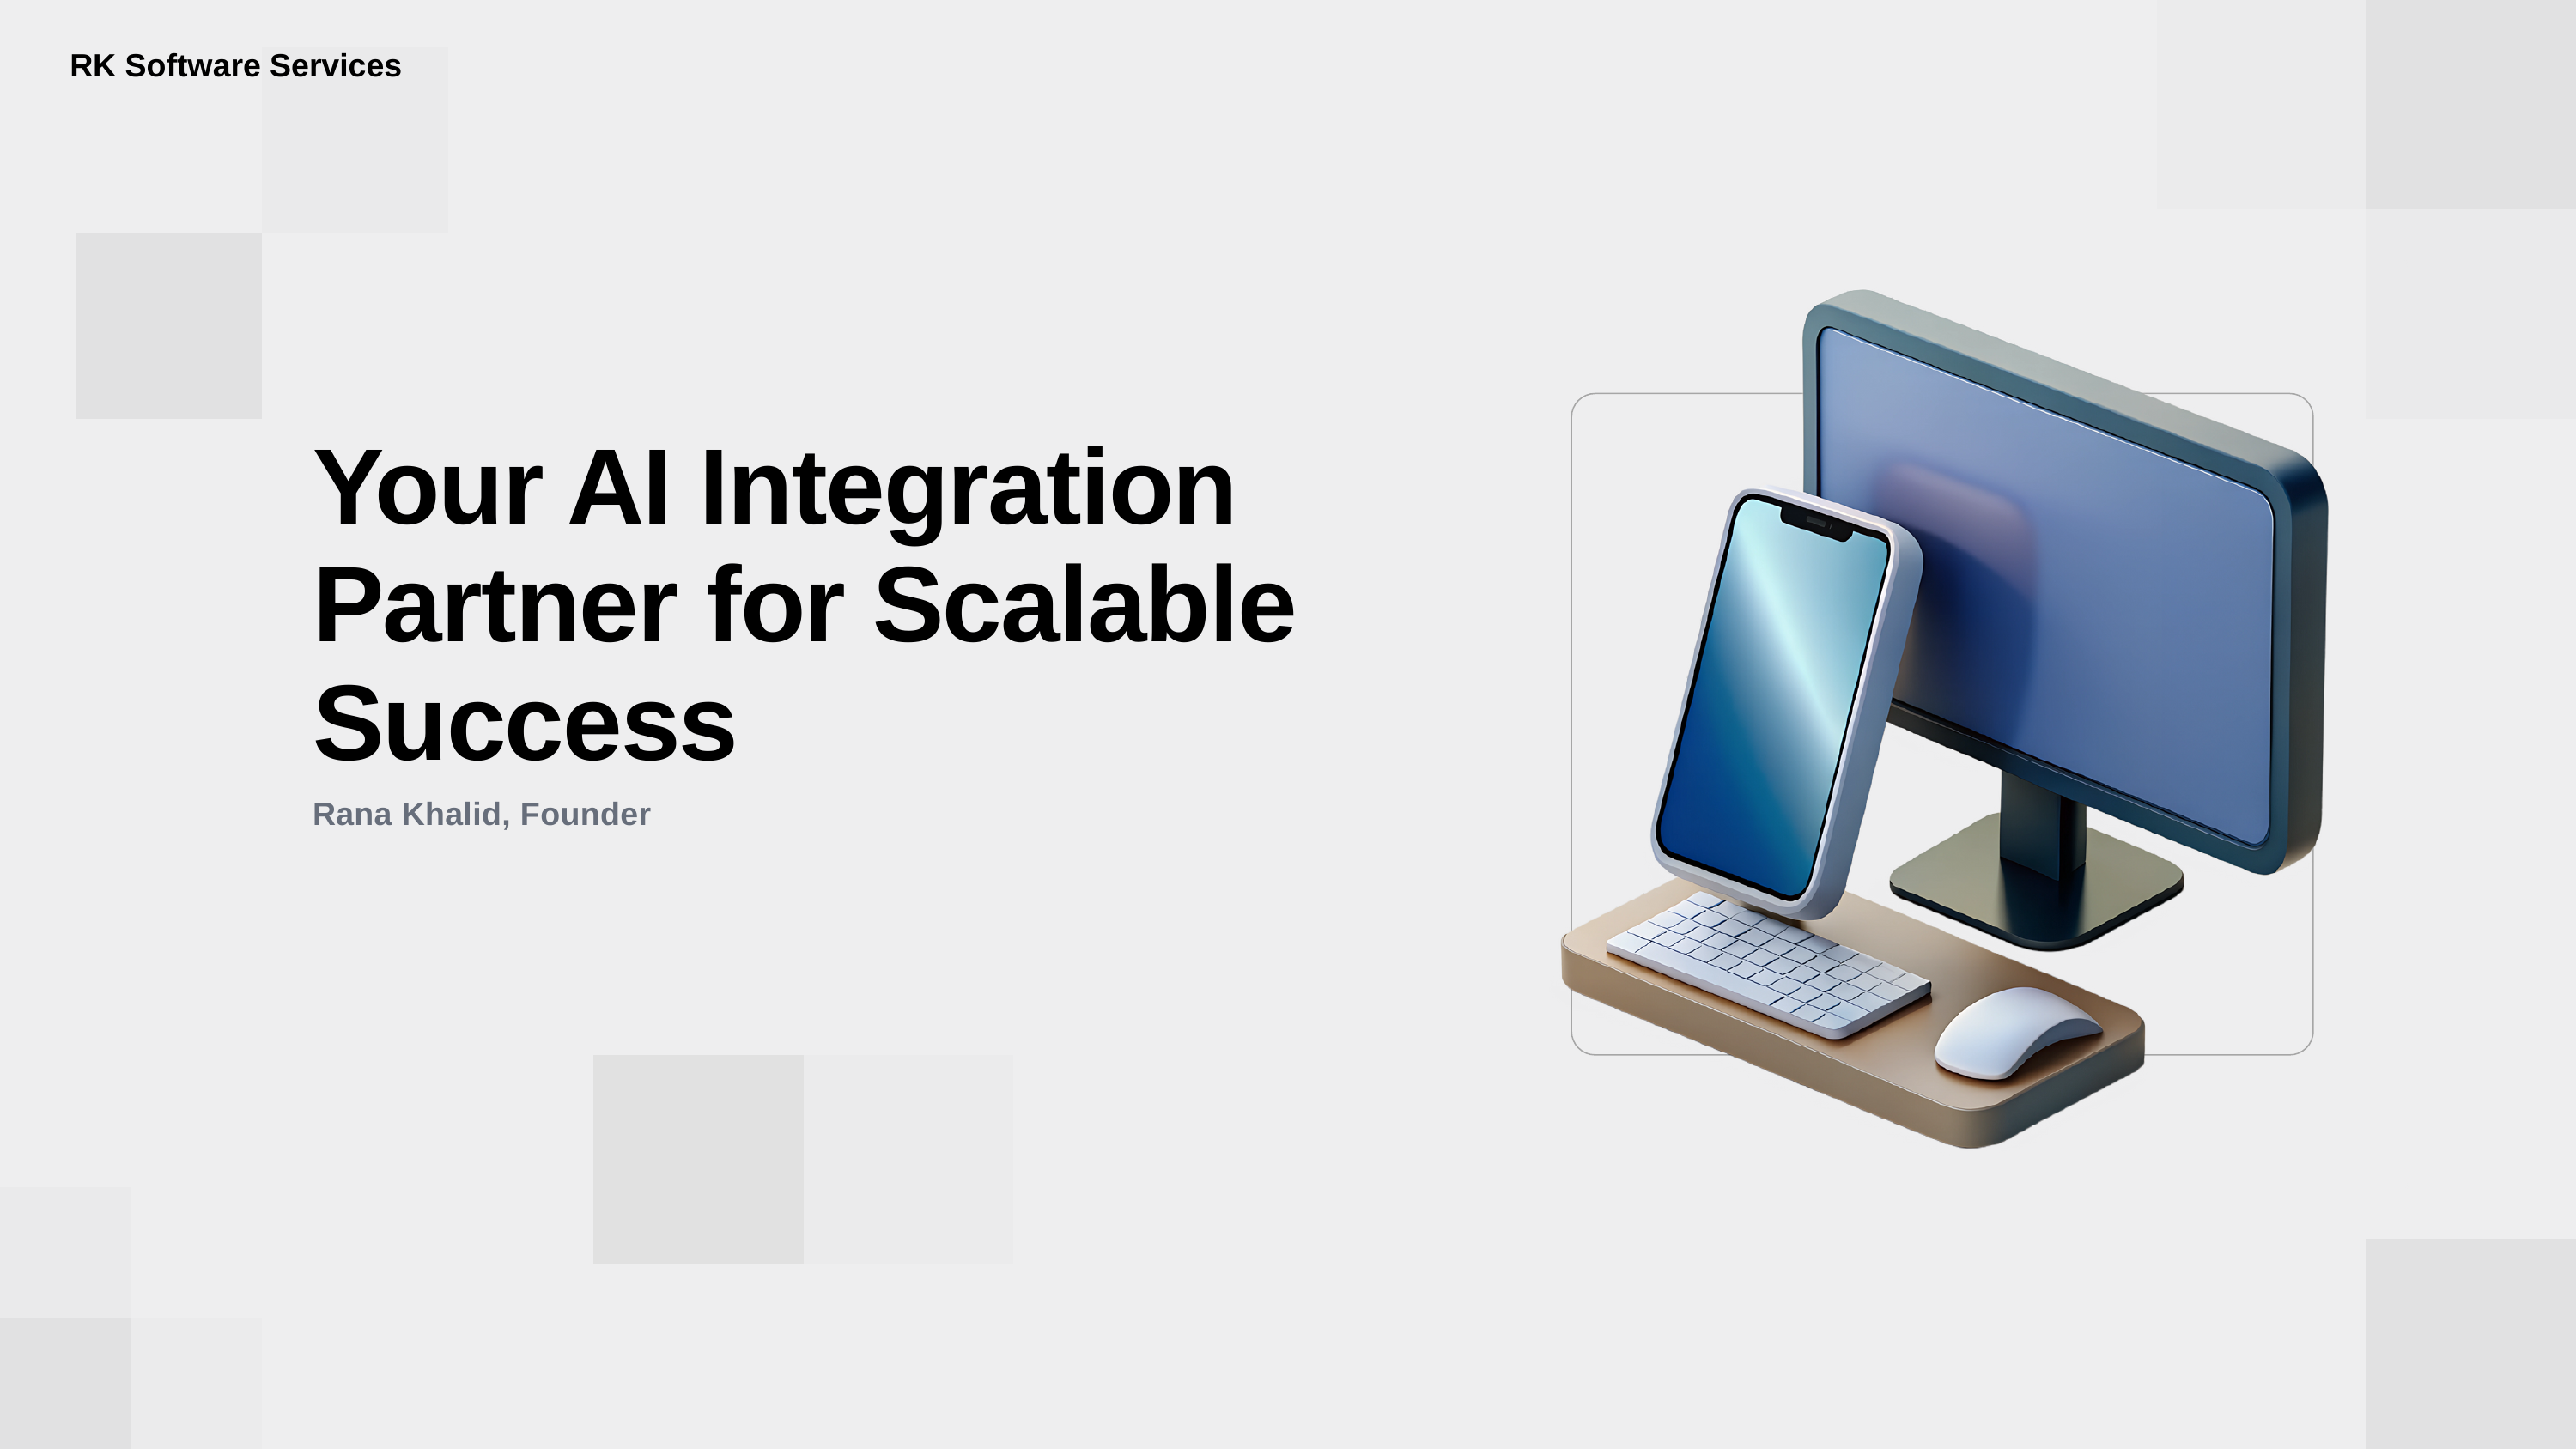

RK Software Services

Your AI Integration Partner for Scalable Success
Rana Khalid, Founder